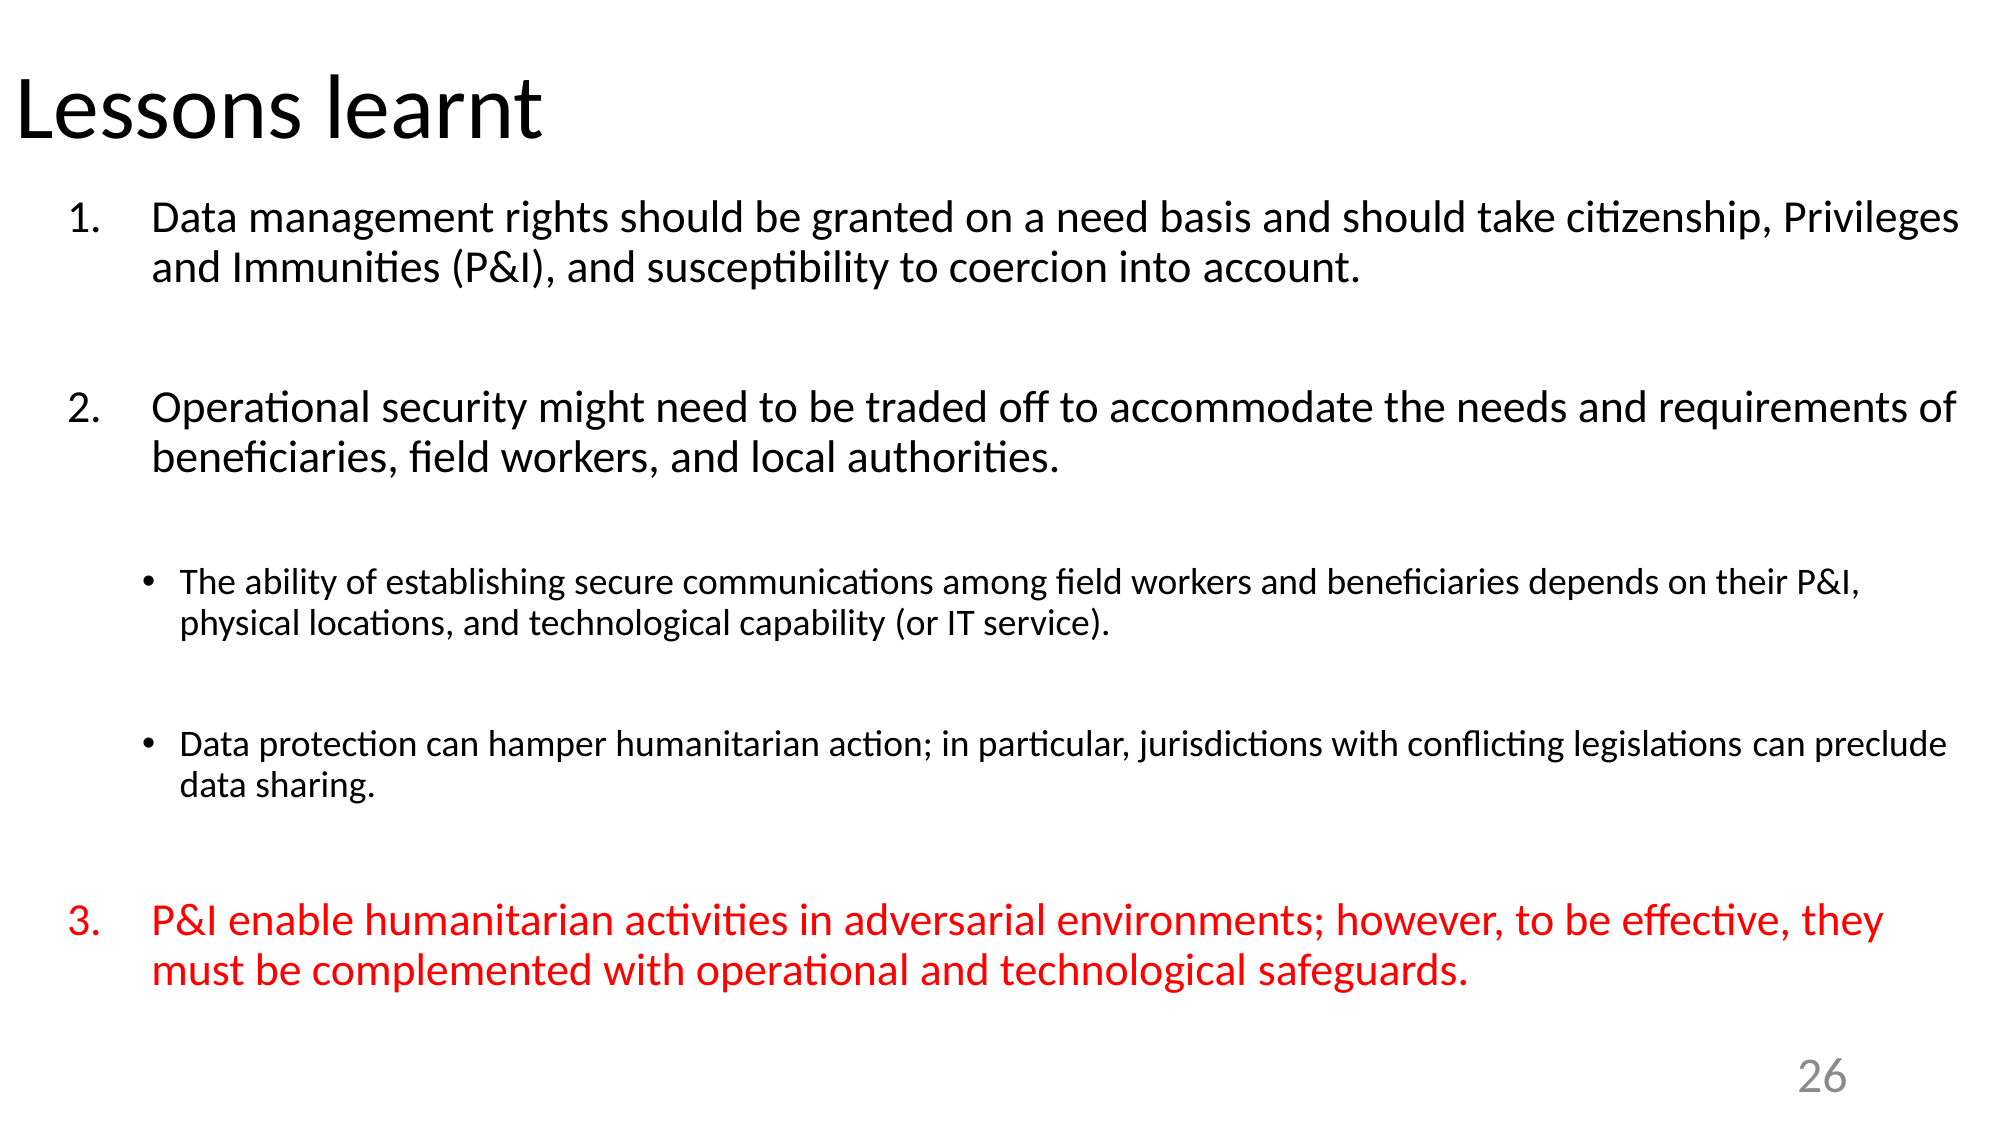

# Lessons learnt
Data management rights should be granted on a need basis and should take citizenship, Privileges and Immunities (P&I), and susceptibility to coercion into account.

Operational security might need to be traded off to accommodate the needs and requirements of beneficiaries, field workers, and local authorities.

The ability of establishing secure communications among field workers and beneficiaries depends on their P&I, physical locations, and technological capability (or IT service).

Data protection can hamper humanitarian action; in particular, jurisdictions with conflicting legislations can preclude data sharing.

P&I enable humanitarian activities in adversarial environments; however, to be effective, they must be complemented with operational and technological safeguards.
26